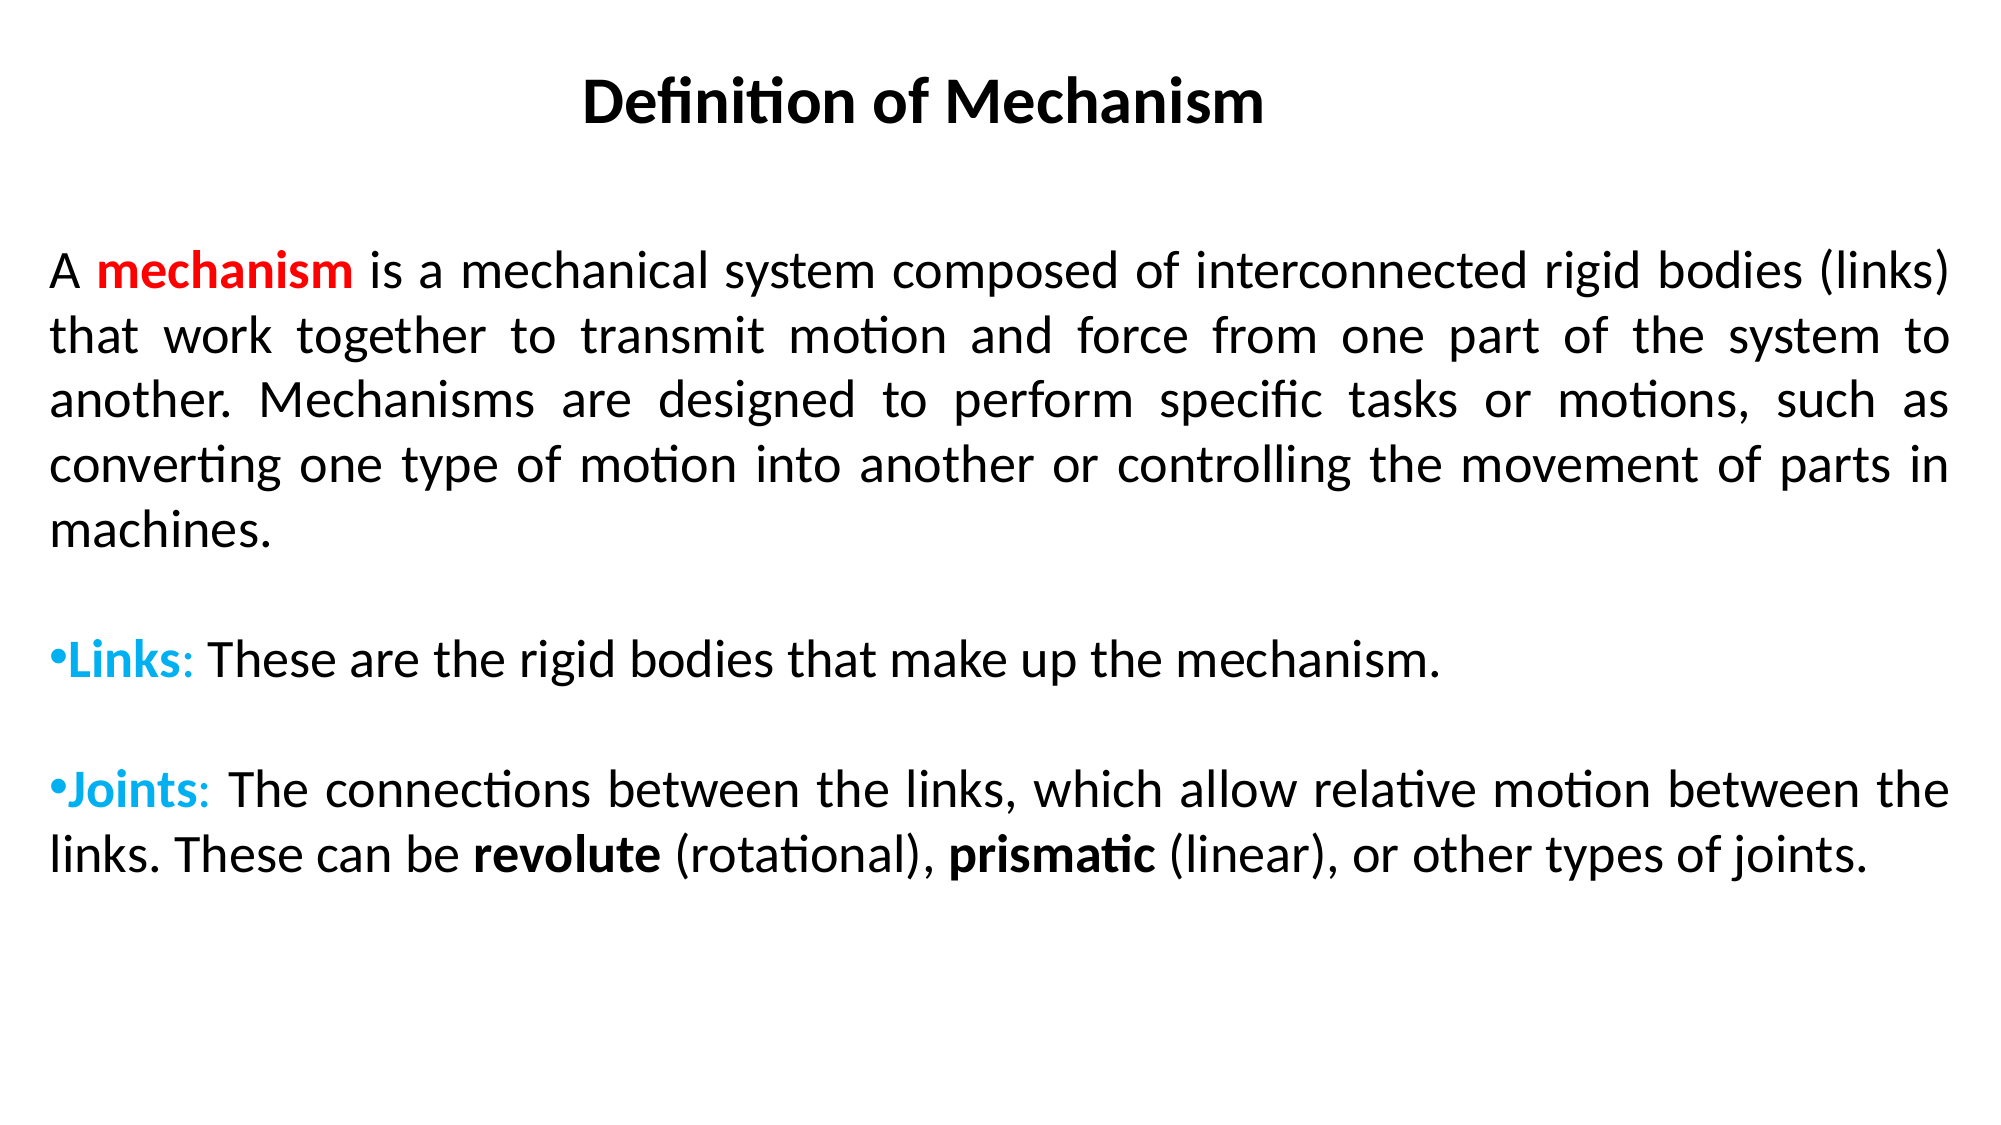

Definition of Mechanism
A mechanism is a mechanical system composed of interconnected rigid bodies (links) that work together to transmit motion and force from one part of the system to another. Mechanisms are designed to perform specific tasks or motions, such as converting one type of motion into another or controlling the movement of parts in machines.

Links: These are the rigid bodies that make up the mechanism.

Joints: The connections between the links, which allow relative motion between the links. These can be revolute (rotational), prismatic (linear), or other types of joints.